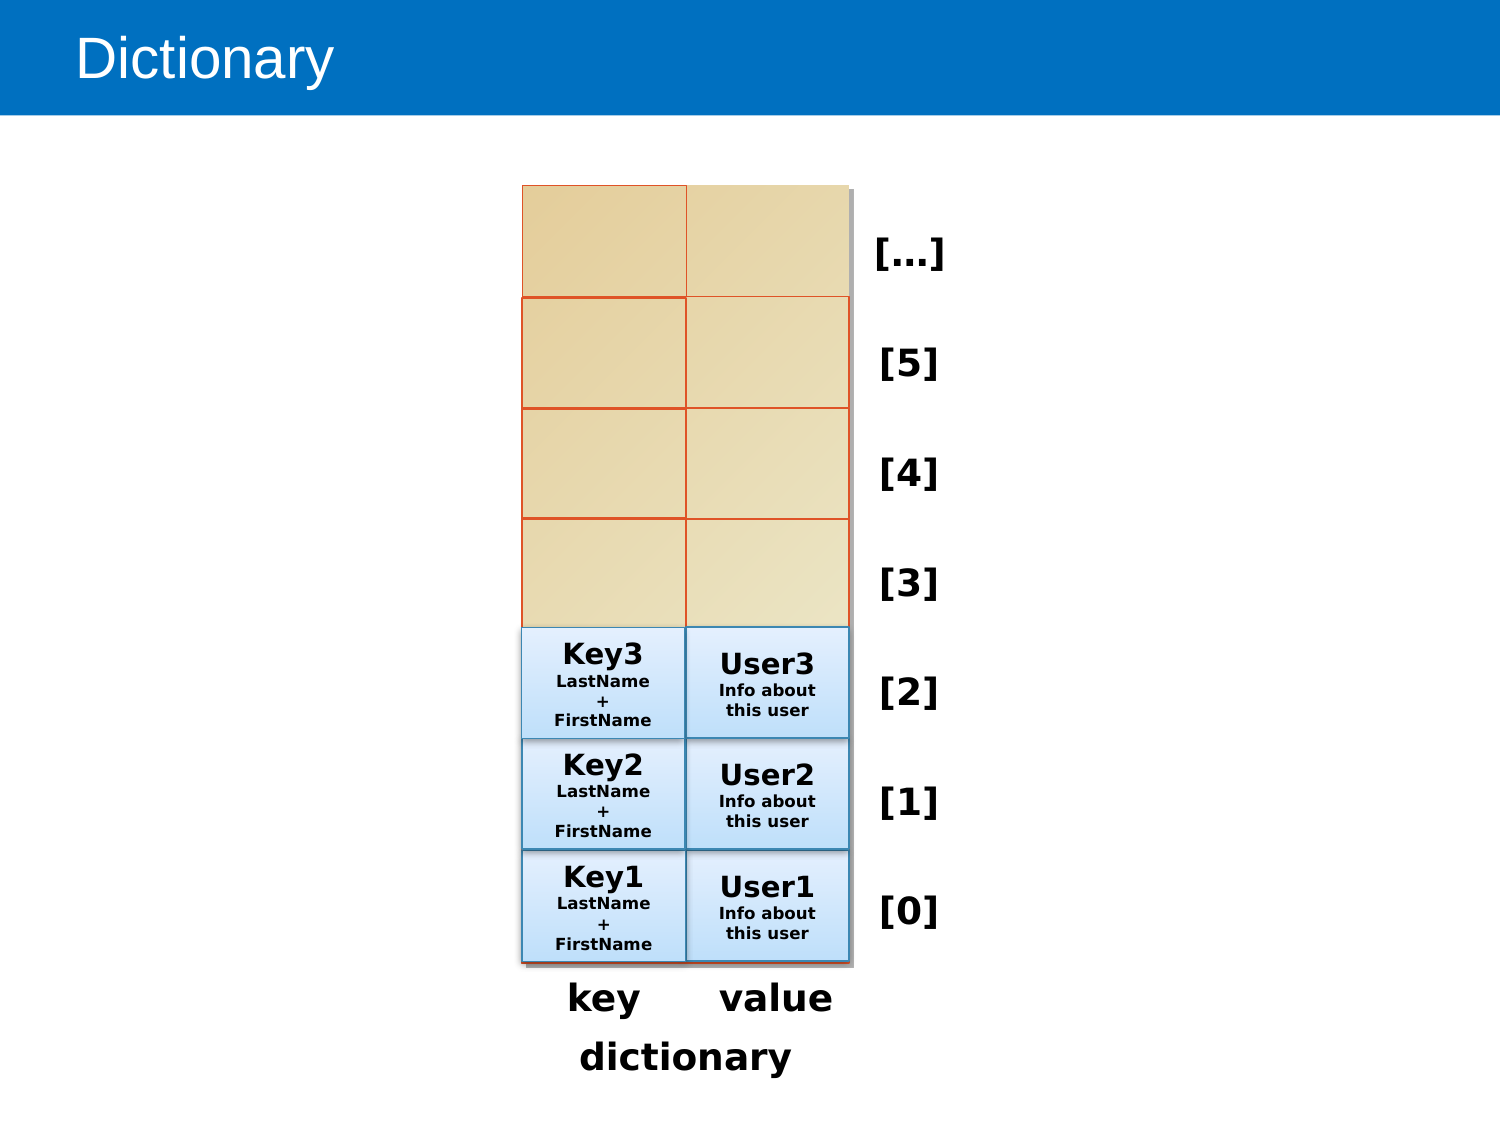

# Dictionary

[…]

[5]

[4]

[3]
User3
Info about this user
Key3
LastName + FirstName

[2]
User2
Info about this user
Key2
LastName + FirstName

[1]
User1
Info about this user
Key1
LastName + FirstName

[0]
key
value
dictionary